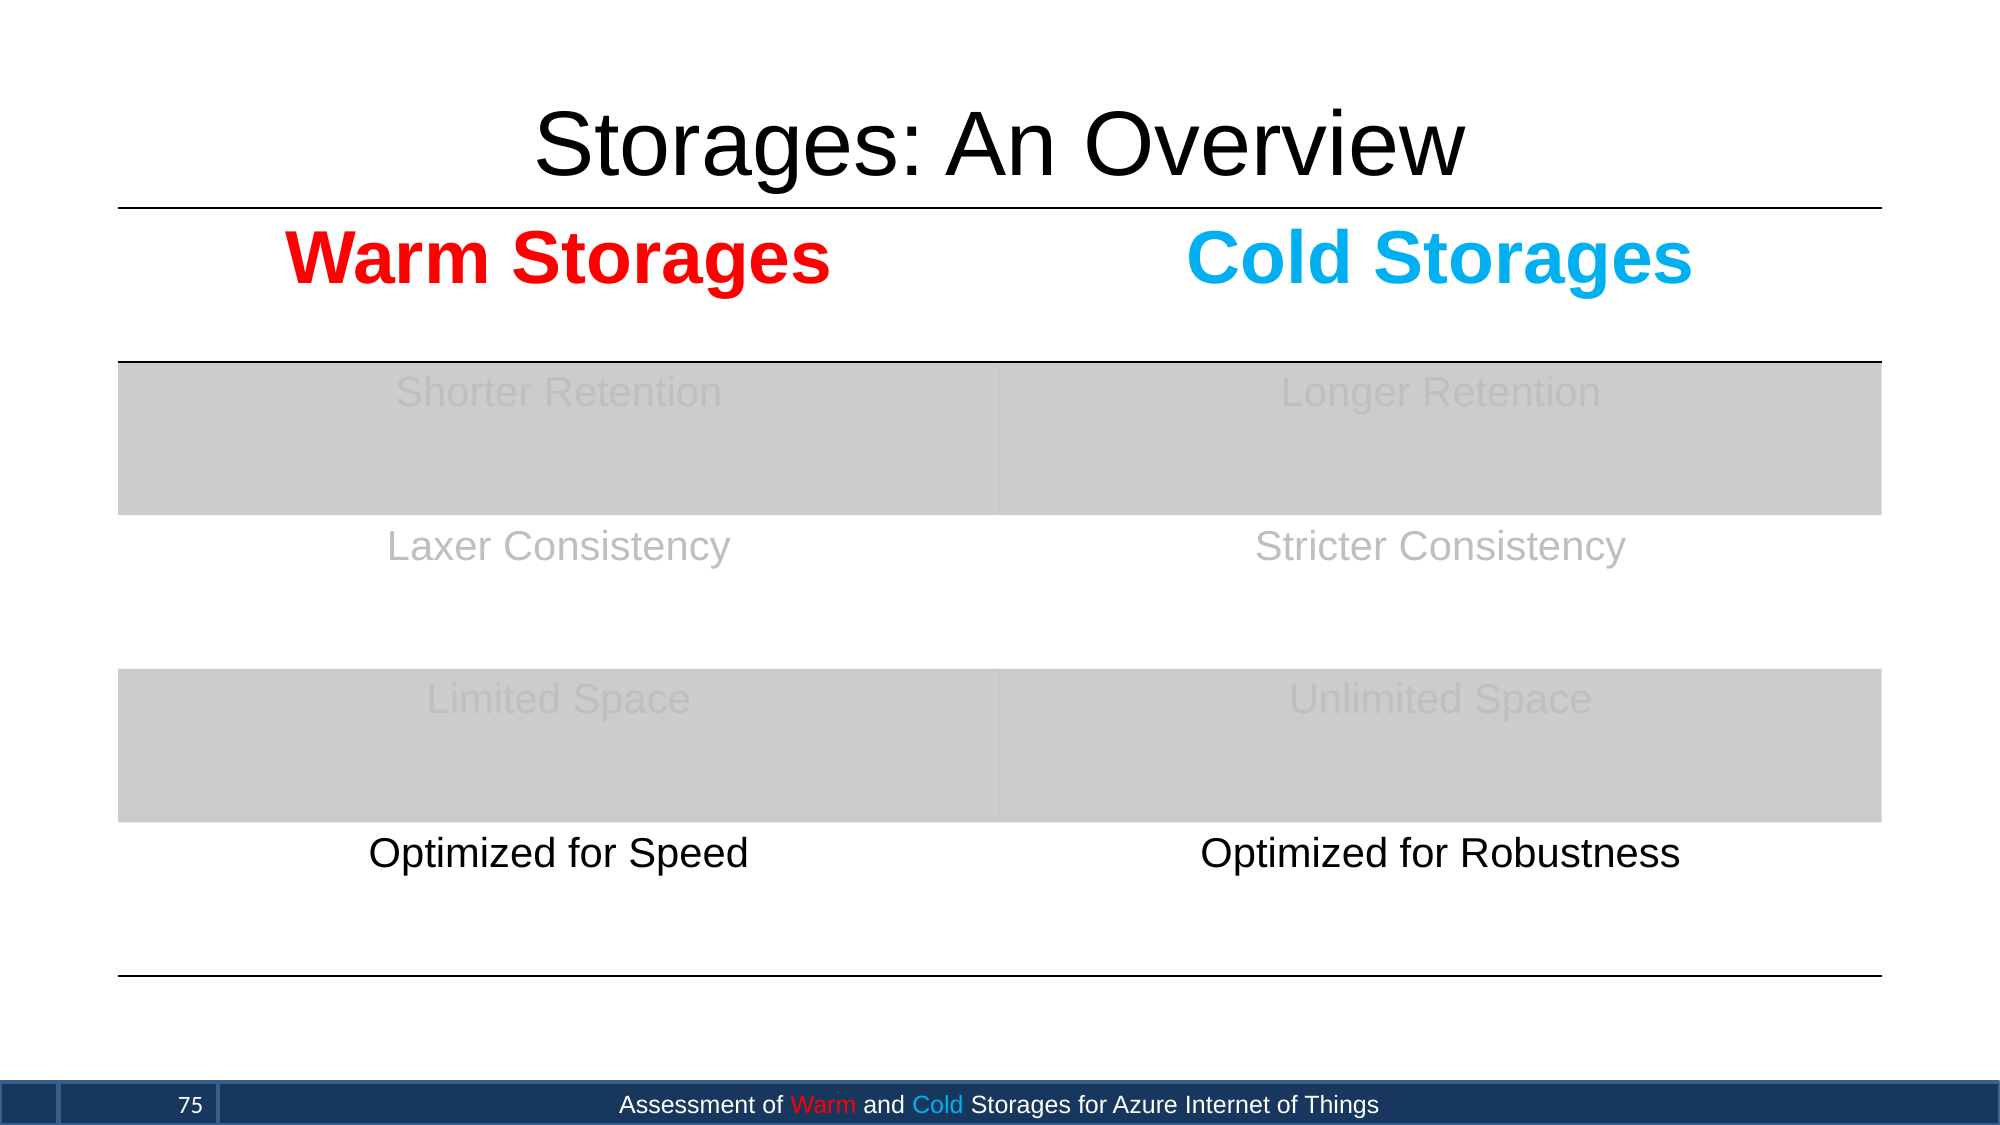

# Storages: An Overview
| Warm Storages | Cold Storages |
| --- | --- |
| Shorter Retention | Longer Retention |
| Laxer Consistency | Stricter Consistency |
| Limited Space | Unlimited Space |
| Optimized for Speed | Optimized for Robustness |

Assessment of Warm and Cold Storages for Azure Internet of Things
75